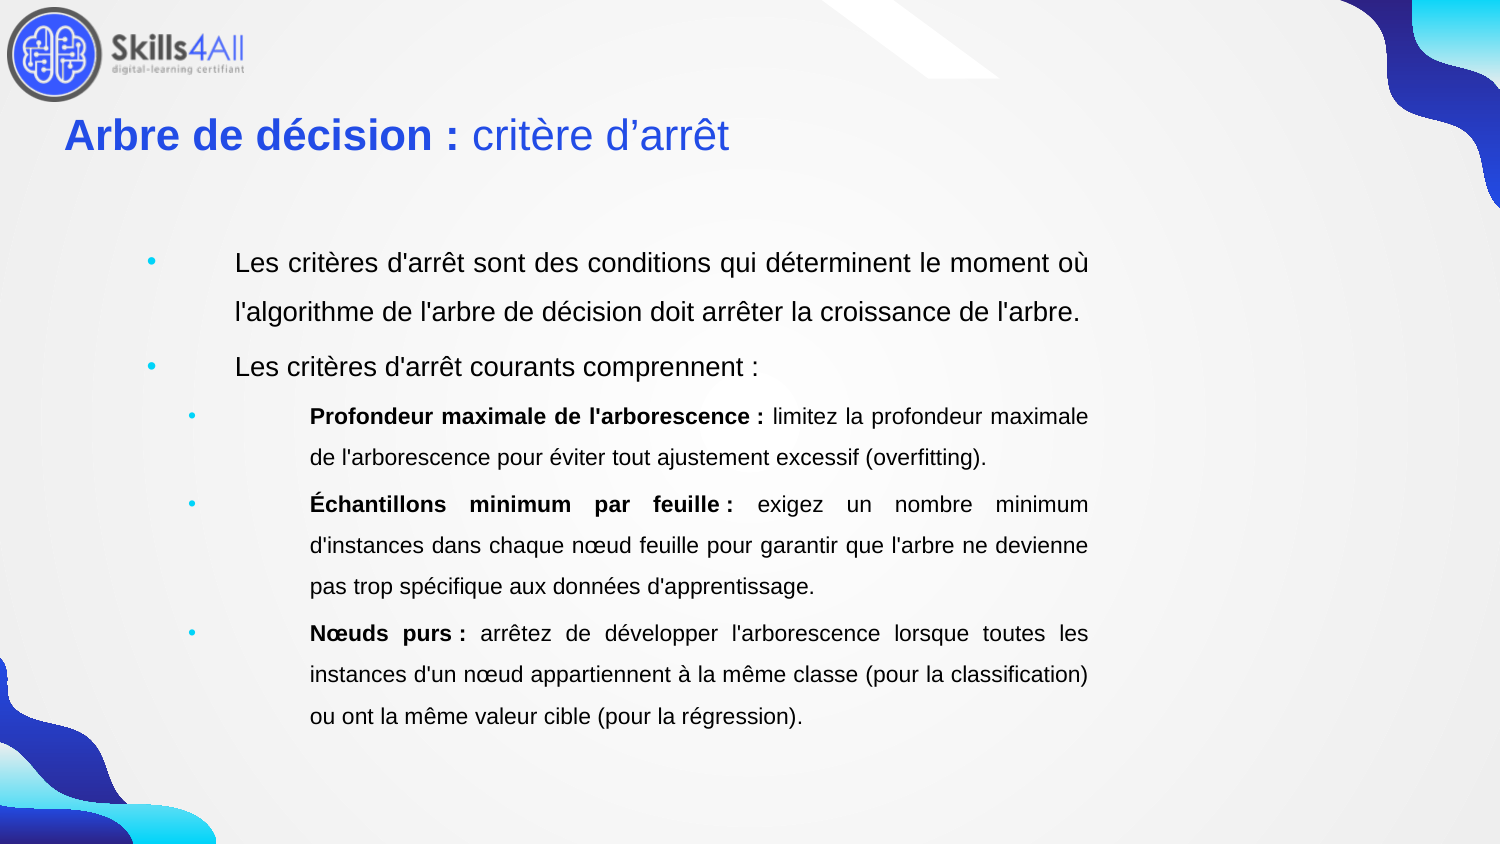

115
# Arbre de décision : critère d’arrêt
Les critères d'arrêt sont des conditions qui déterminent le moment où l'algorithme de l'arbre de décision doit arrêter la croissance de l'arbre.
Les critères d'arrêt courants comprennent :
Profondeur maximale de l'arborescence : limitez la profondeur maximale de l'arborescence pour éviter tout ajustement excessif (overfitting).
Échantillons minimum par feuille : exigez un nombre minimum d'instances dans chaque nœud feuille pour garantir que l'arbre ne devienne pas trop spécifique aux données d'apprentissage.
Nœuds purs : arrêtez de développer l'arborescence lorsque toutes les instances d'un nœud appartiennent à la même classe (pour la classification) ou ont la même valeur cible (pour la régression).